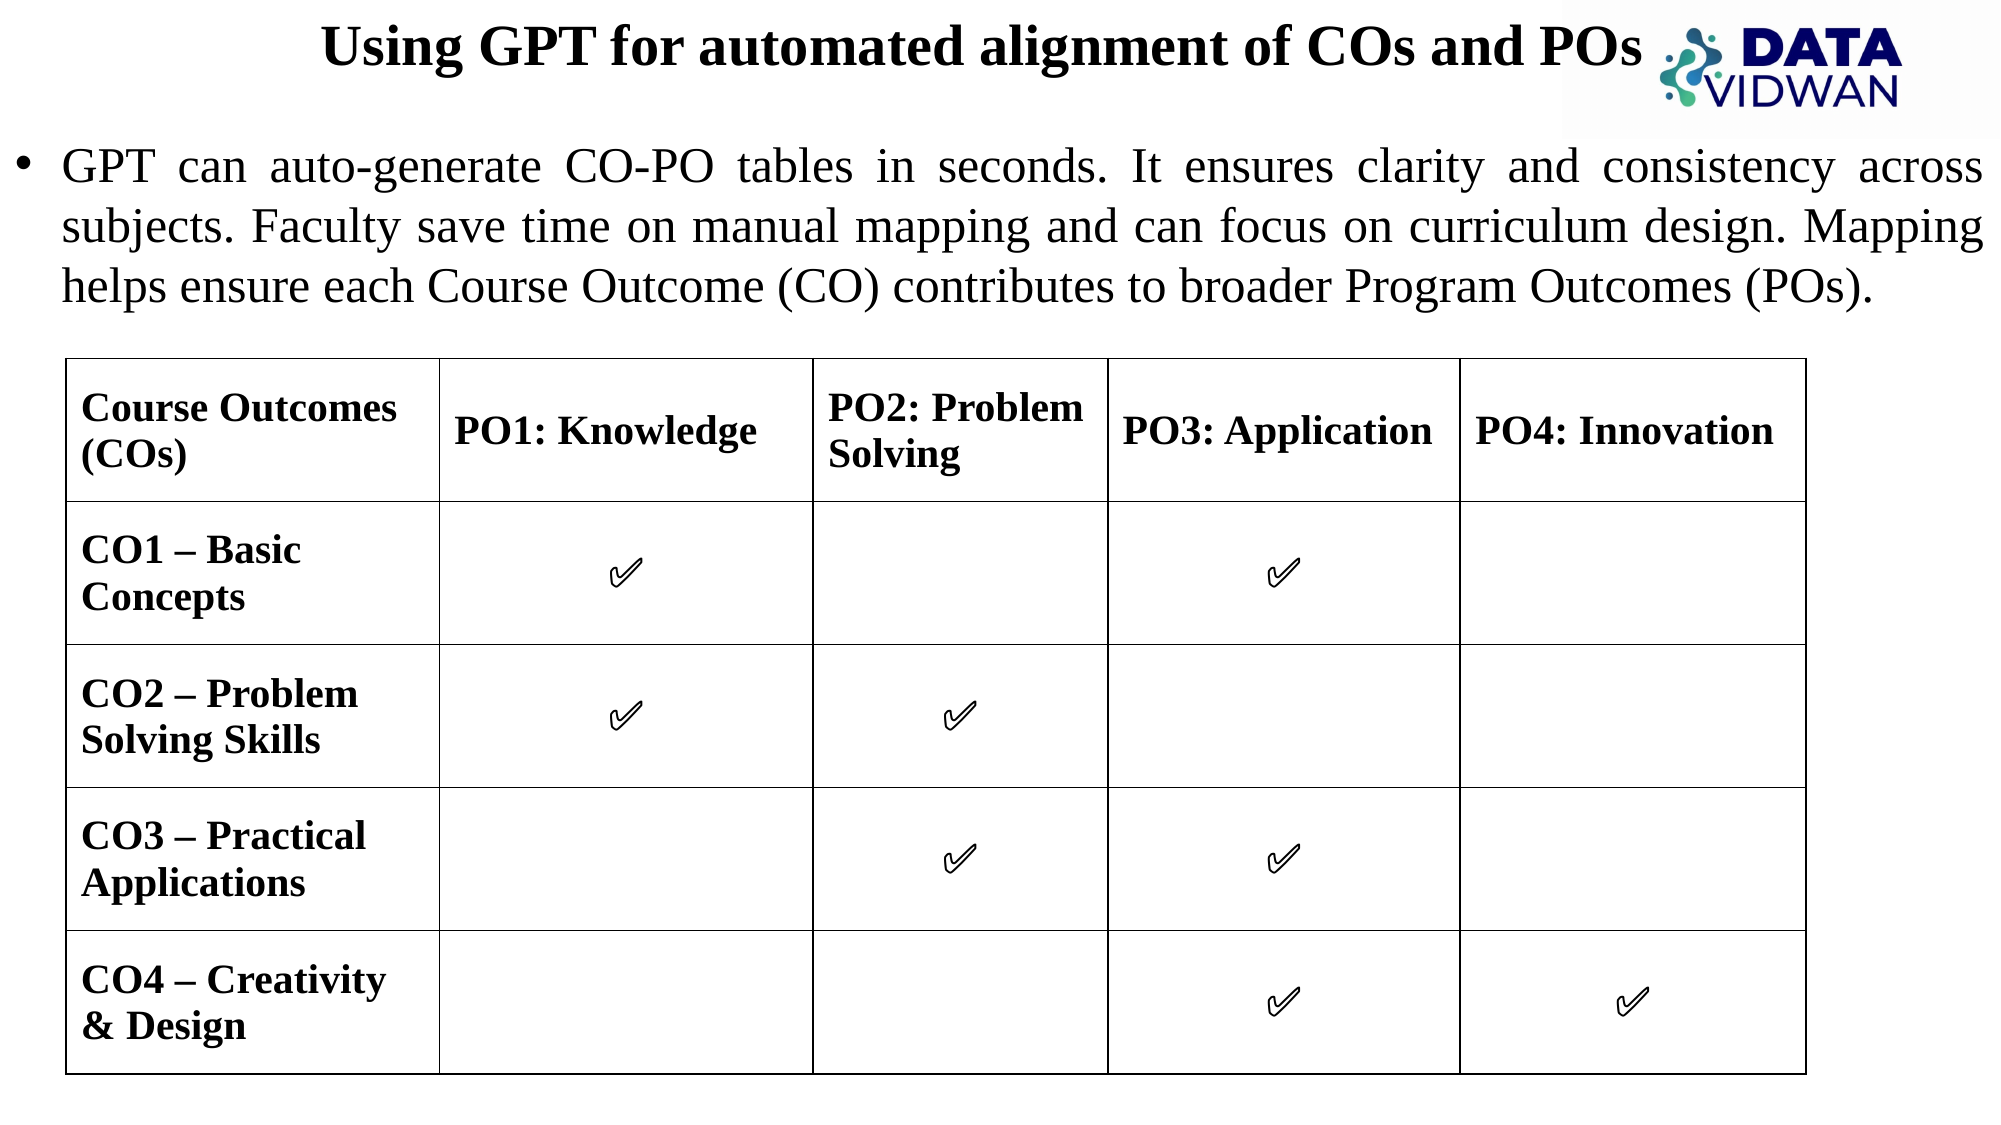

Using GPT for automated alignment of COs and POs
GPT can auto-generate CO-PO tables in seconds. It ensures clarity and consistency across subjects. Faculty save time on manual mapping and can focus on curriculum design. Mapping helps ensure each Course Outcome (CO) contributes to broader Program Outcomes (POs).
| Course Outcomes (COs) | PO1: Knowledge | PO2: Problem Solving | PO3: Application | PO4: Innovation |
| --- | --- | --- | --- | --- |
| CO1 – Basic Concepts | ✅ |  | ✅ |  |
| CO2 – Problem Solving Skills | ✅ | ✅ |  |  |
| CO3 – Practical Applications |  | ✅ | ✅ |  |
| CO4 – Creativity & Design |  |  | ✅ | ✅ |